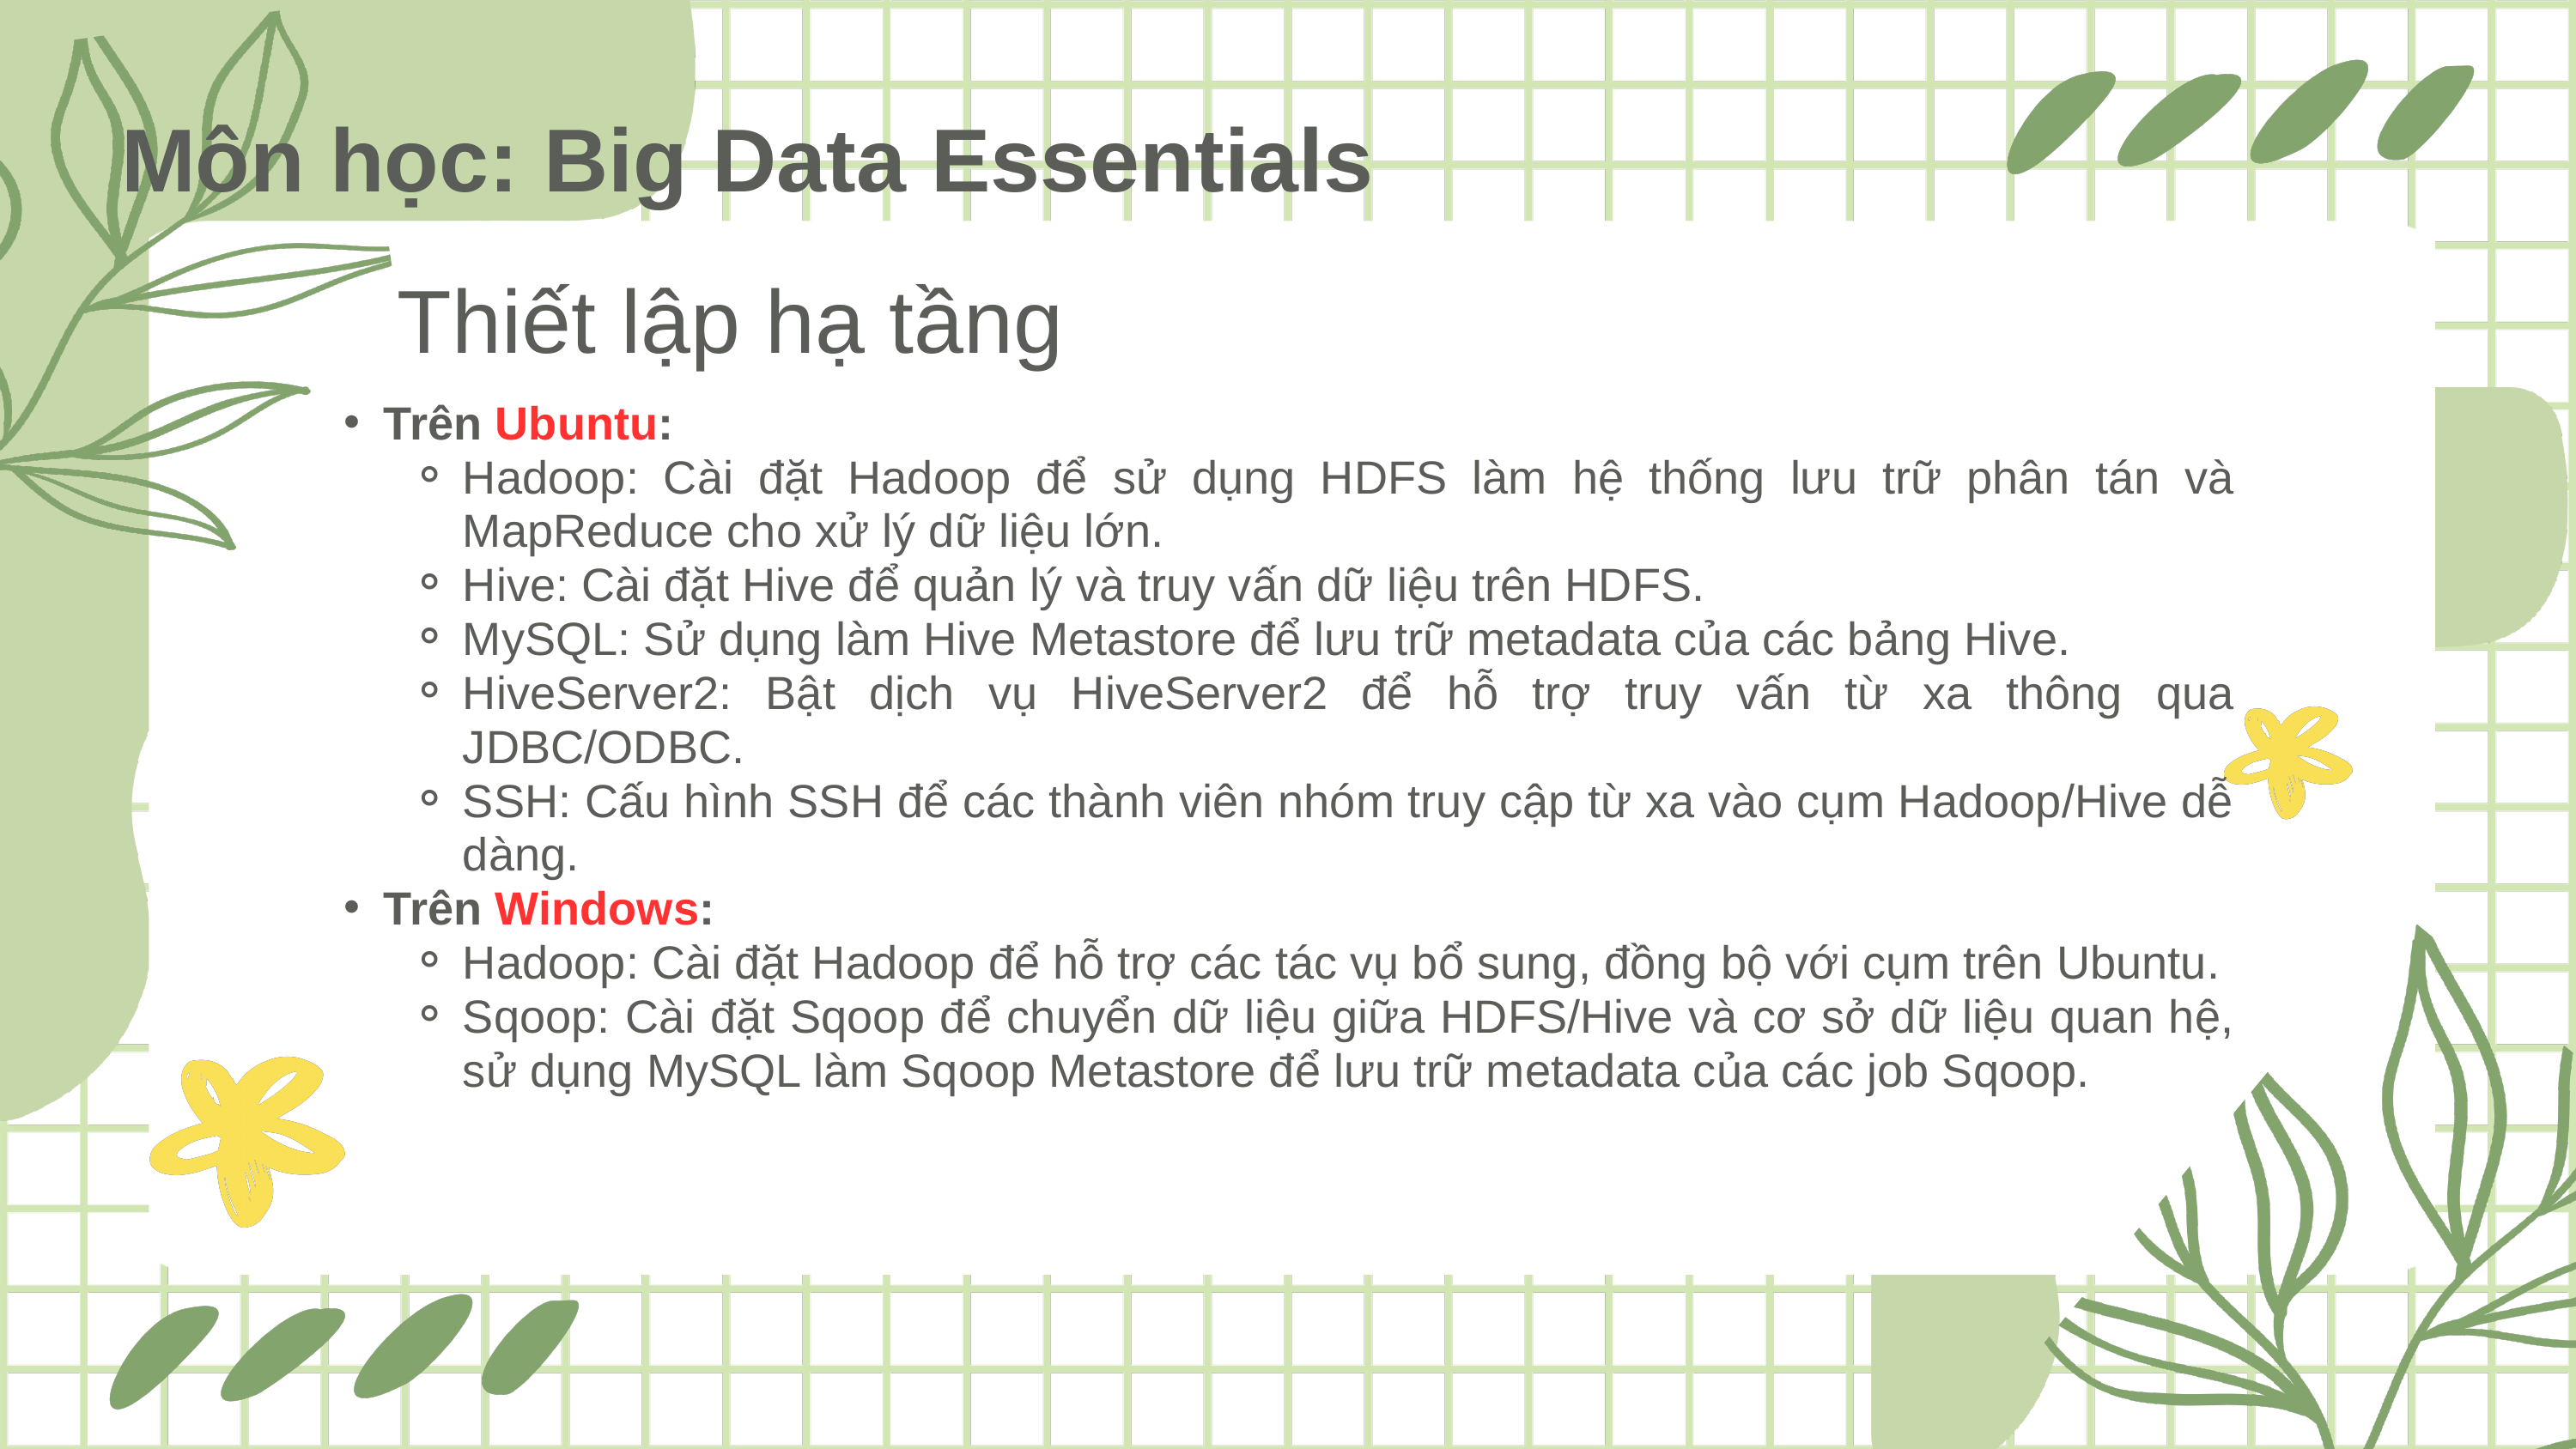

Môn học: Big Data Essentials

Thiết lập hạ tầng

Trên Ubuntu:
Hadoop: Cài đặt Hadoop để sử dụng HDFS làm hệ thống lưu trữ phân tán và MapReduce cho xử lý dữ liệu lớn.
Hive: Cài đặt Hive để quản lý và truy vấn dữ liệu trên HDFS.
MySQL: Sử dụng làm Hive Metastore để lưu trữ metadata của các bảng Hive.
HiveServer2: Bật dịch vụ HiveServer2 để hỗ trợ truy vấn từ xa thông qua JDBC/ODBC.
SSH: Cấu hình SSH để các thành viên nhóm truy cập từ xa vào cụm Hadoop/Hive dễ dàng.
Trên Windows:
Hadoop: Cài đặt Hadoop để hỗ trợ các tác vụ bổ sung, đồng bộ với cụm trên Ubuntu.
Sqoop: Cài đặt Sqoop để chuyển dữ liệu giữa HDFS/Hive và cơ sở dữ liệu quan hệ, sử dụng MySQL làm Sqoop Metastore để lưu trữ metadata của các job Sqoop.